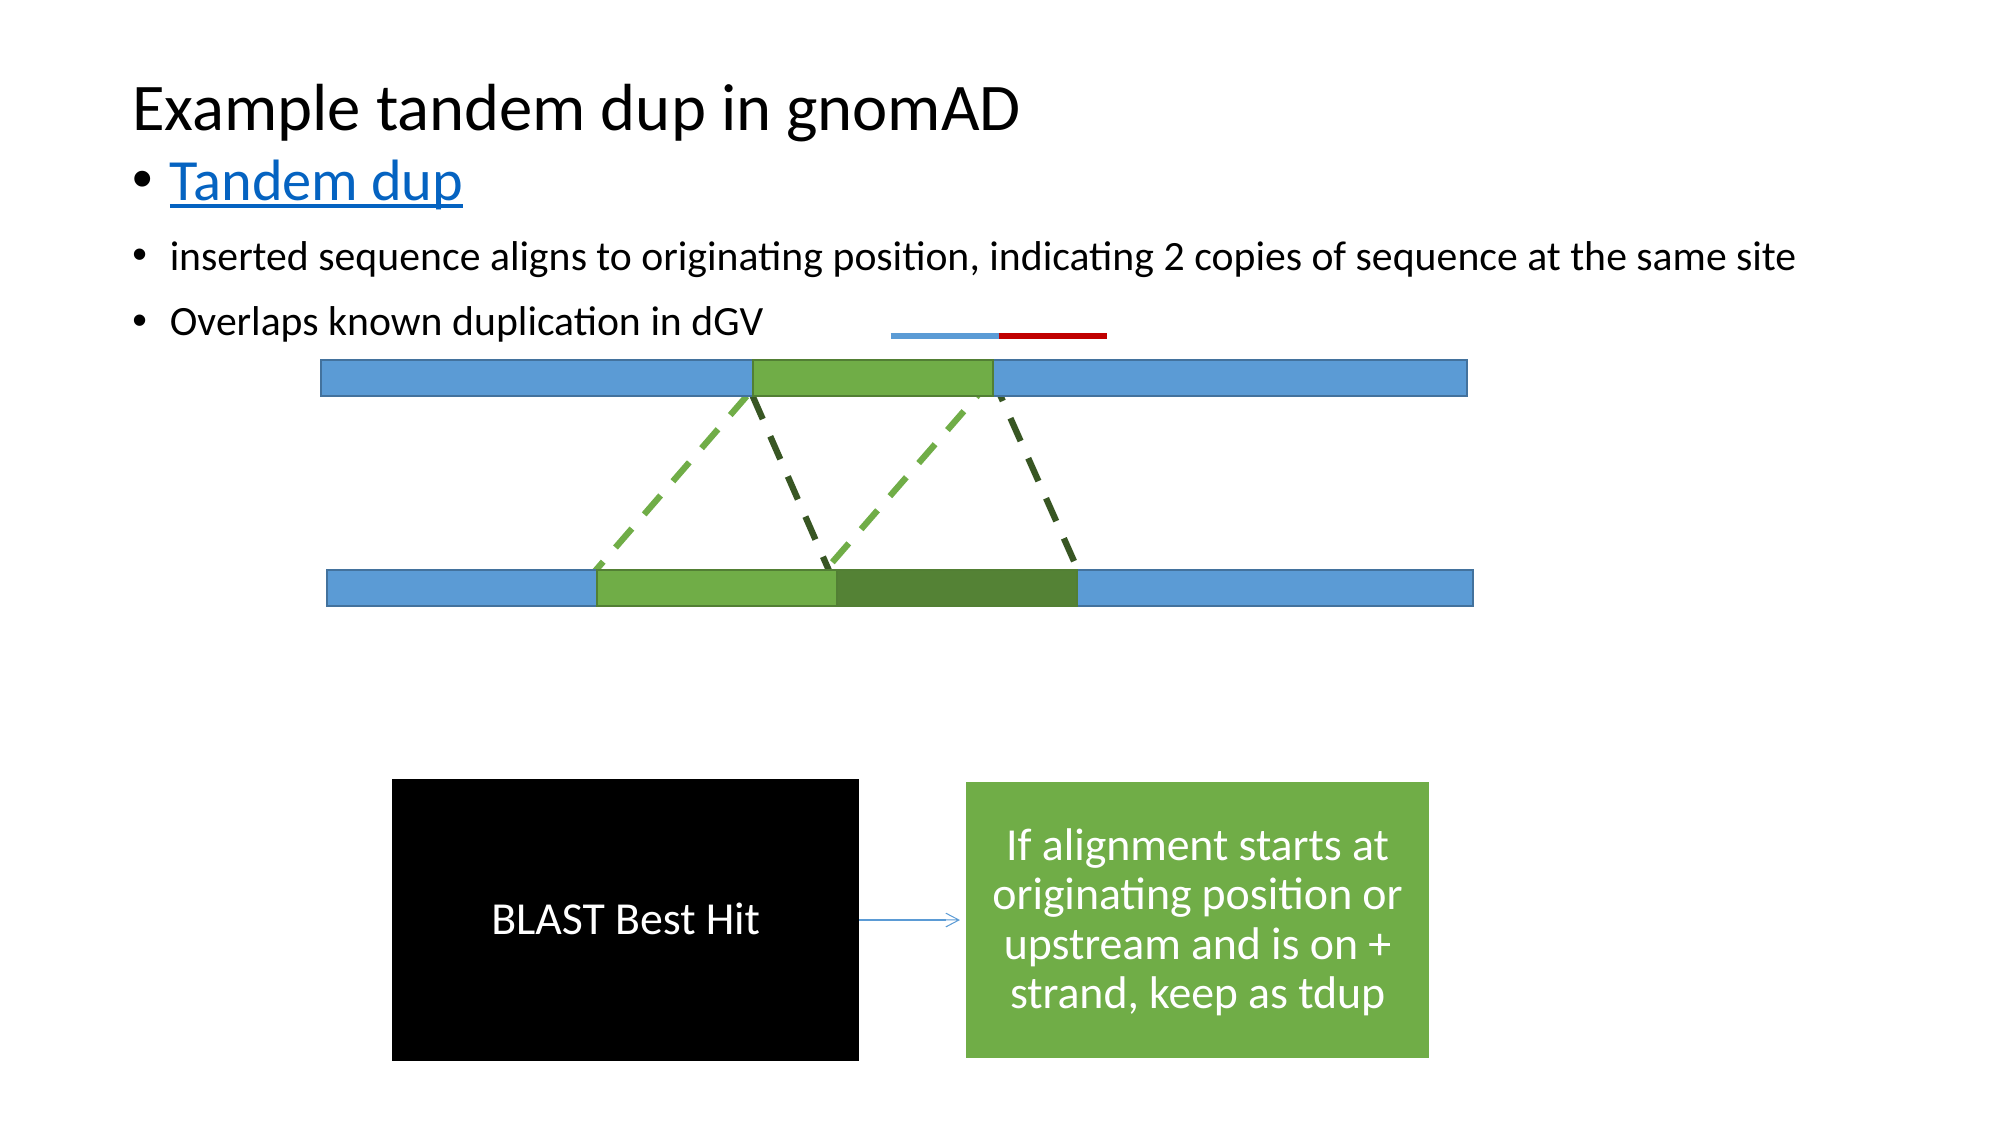

# Example tandem dup in gnomAD
Tandem dup
inserted sequence aligns to originating position, indicating 2 copies of sequence at the same site
Overlaps known duplication in dGV

BLAST Best Hit
If alignment starts at originating position or upstream and is on + strand, keep as tdup